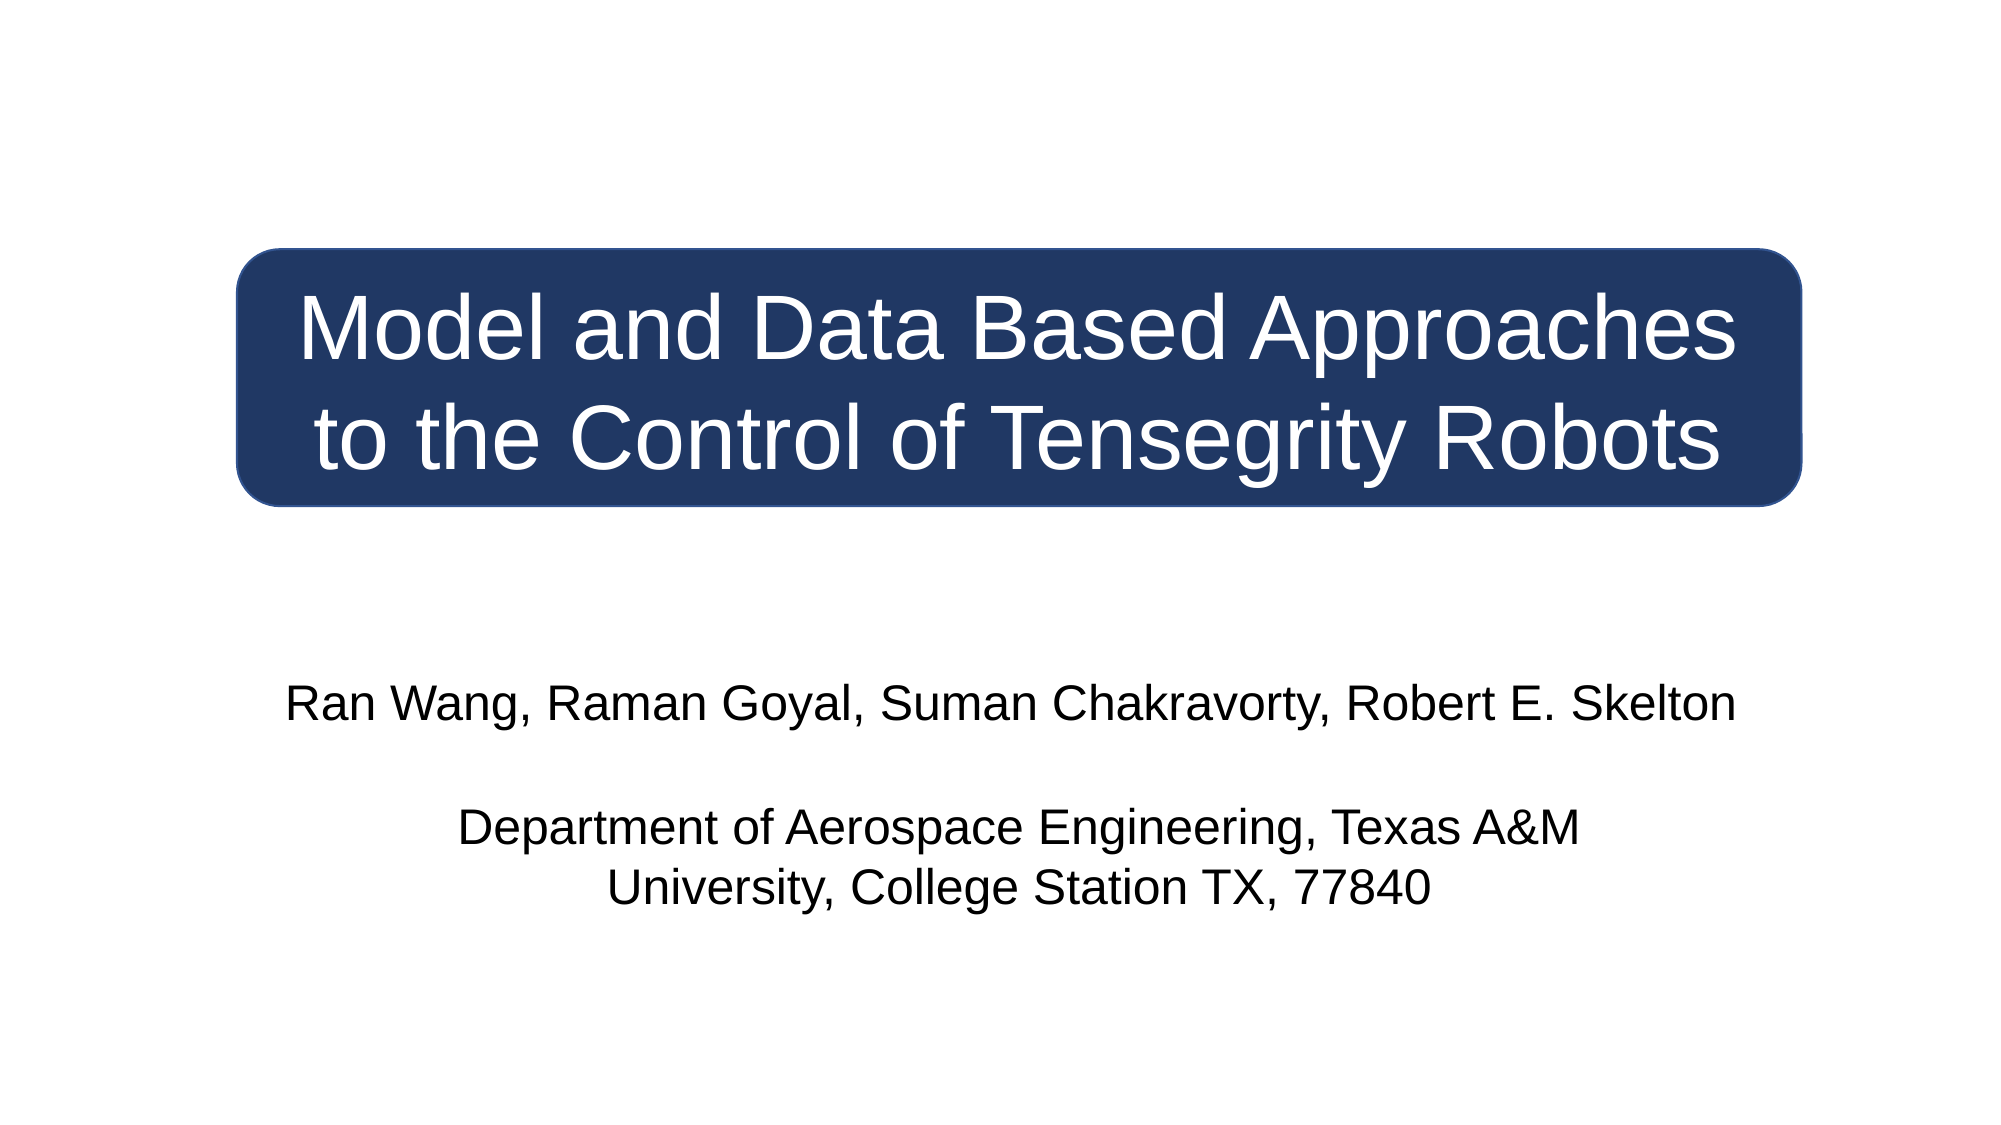

Model and Data Based Approaches to the Control of Tensegrity Robots
Ran Wang, Raman Goyal, Suman Chakravorty, Robert E. Skelton
Department of Aerospace Engineering, Texas A&M University, College Station TX, 77840